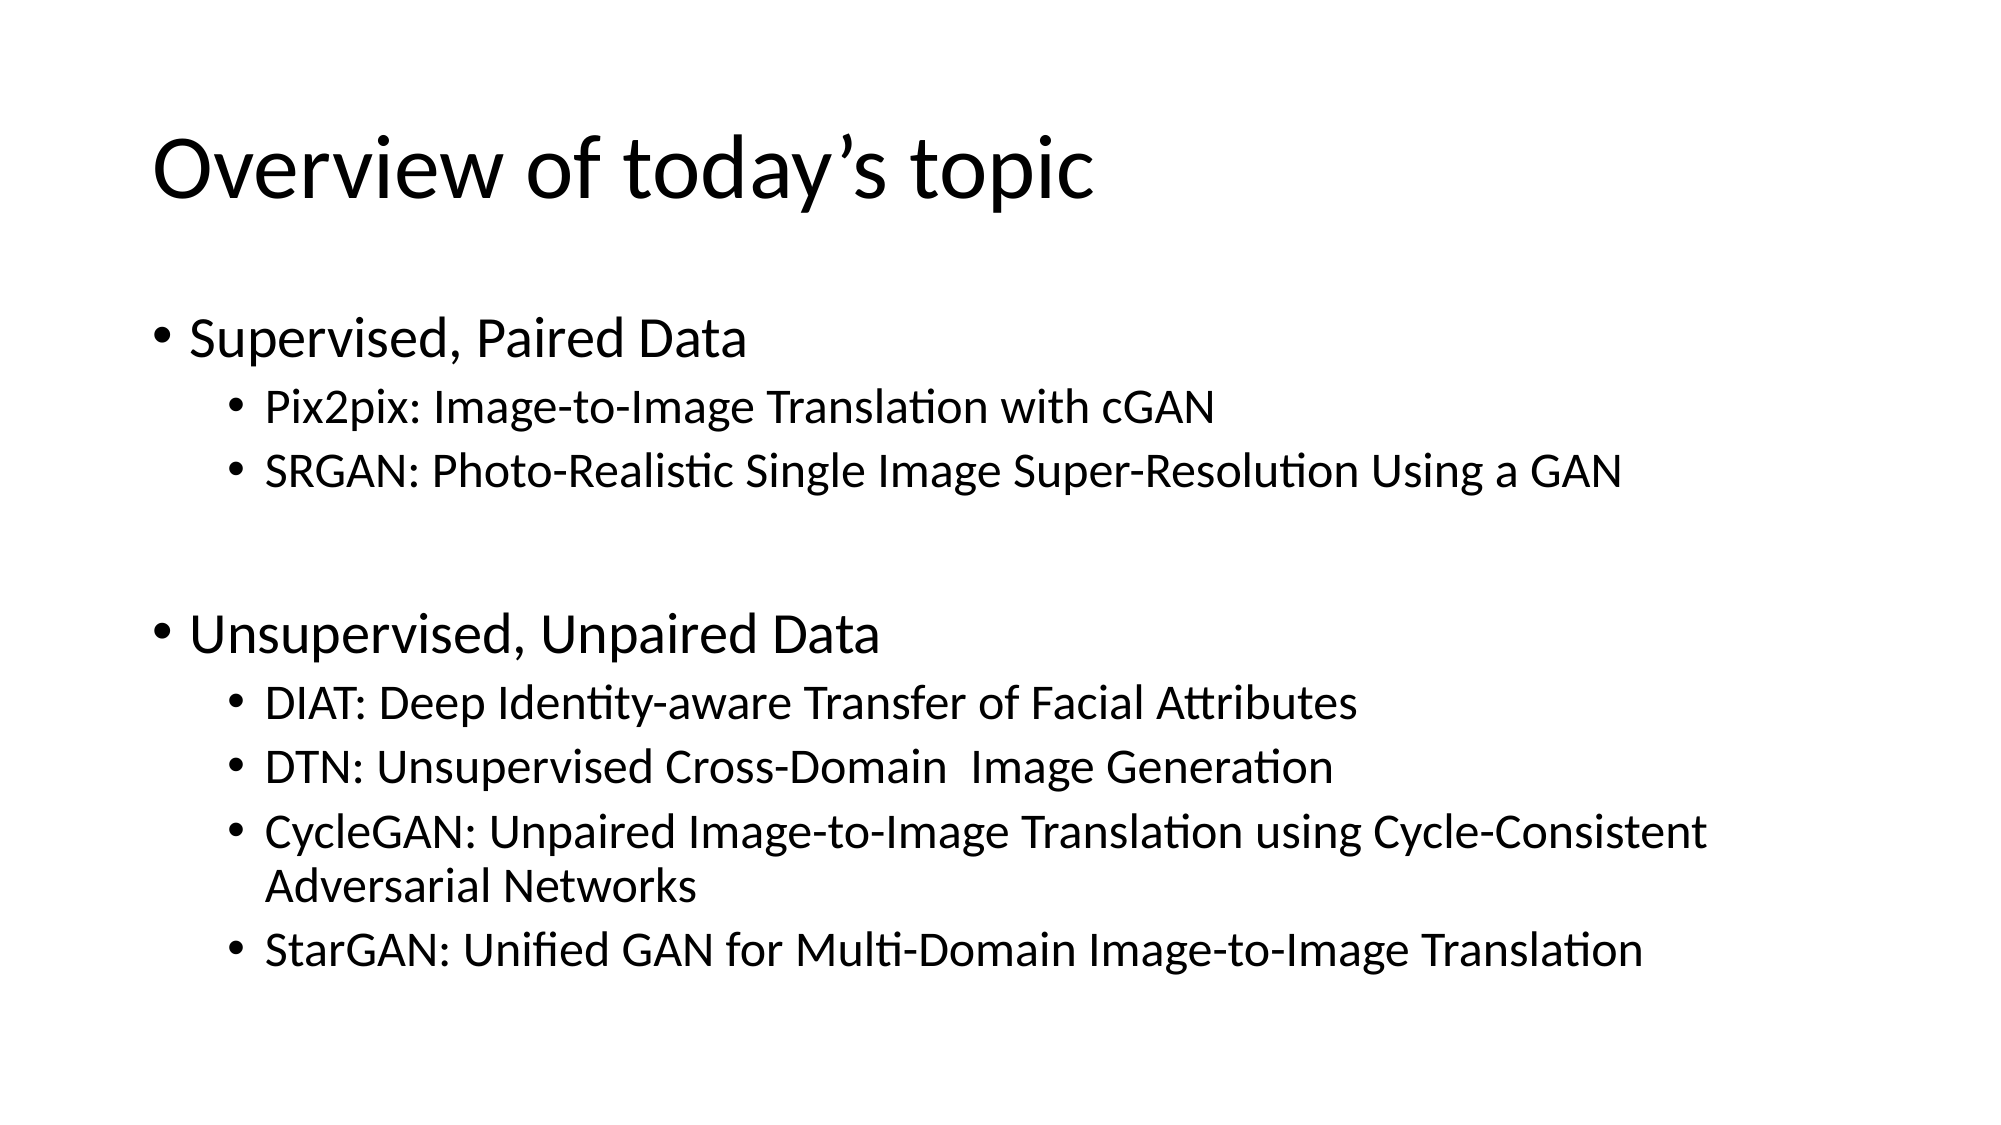

# Overview of today’s topic
Supervised, Paired Data
Pix2pix: Image-to-Image Translation with cGAN
SRGAN: Photo-Realistic Single Image Super-Resolution Using a GAN

Unsupervised, Unpaired Data
DIAT: Deep Identity-aware Transfer of Facial Attributes
DTN: Unsupervised Cross-Domain  Image Generation
CycleGAN: Unpaired Image-to-Image Translation using Cycle-Consistent Adversarial Networks
StarGAN: Unified GAN for Multi-Domain Image-to-Image Translation